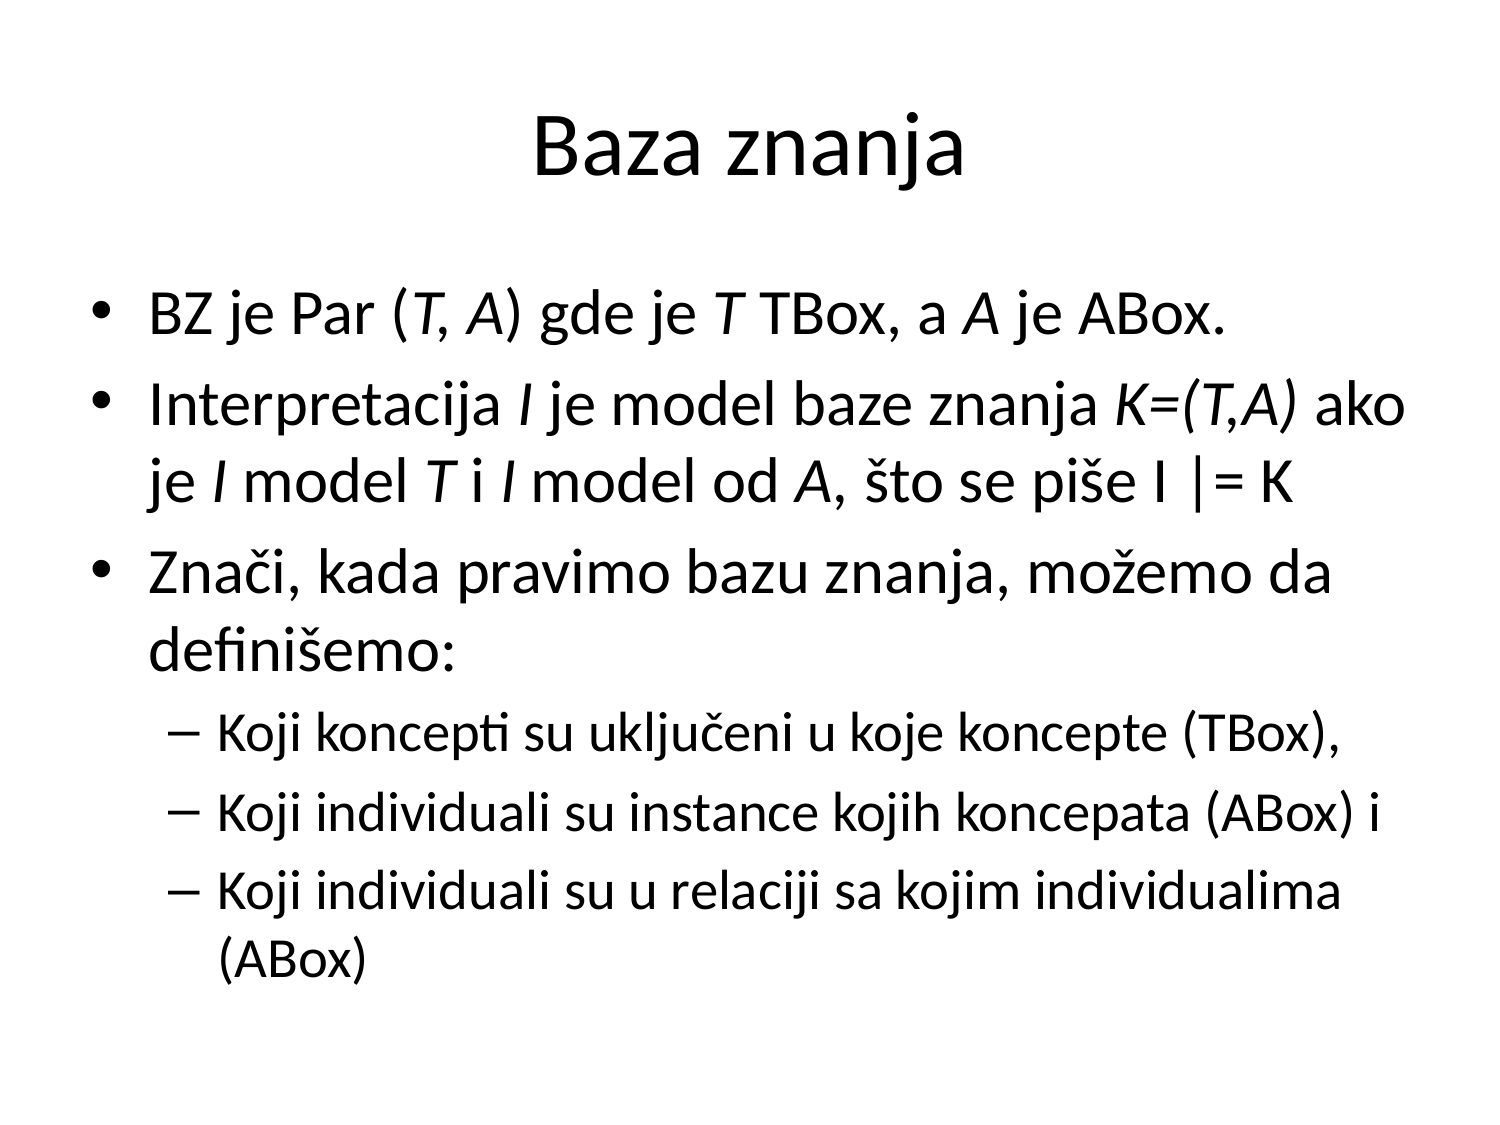

# Baza znanja
BZ je Par (T, A) gde je T TBox, a A je ABox.
Interpretacija I je model baze znanja K=(T,A) ako je I model T i I model od A, što se piše I |= K
Znači, kada pravimo bazu znanja, možemo da definišemo:
Koji koncepti su uključeni u koje koncepte (TBox),
Koji individuali su instance kojih koncepata (ABox) i
Koji individuali su u relaciji sa kojim individualima (ABox)